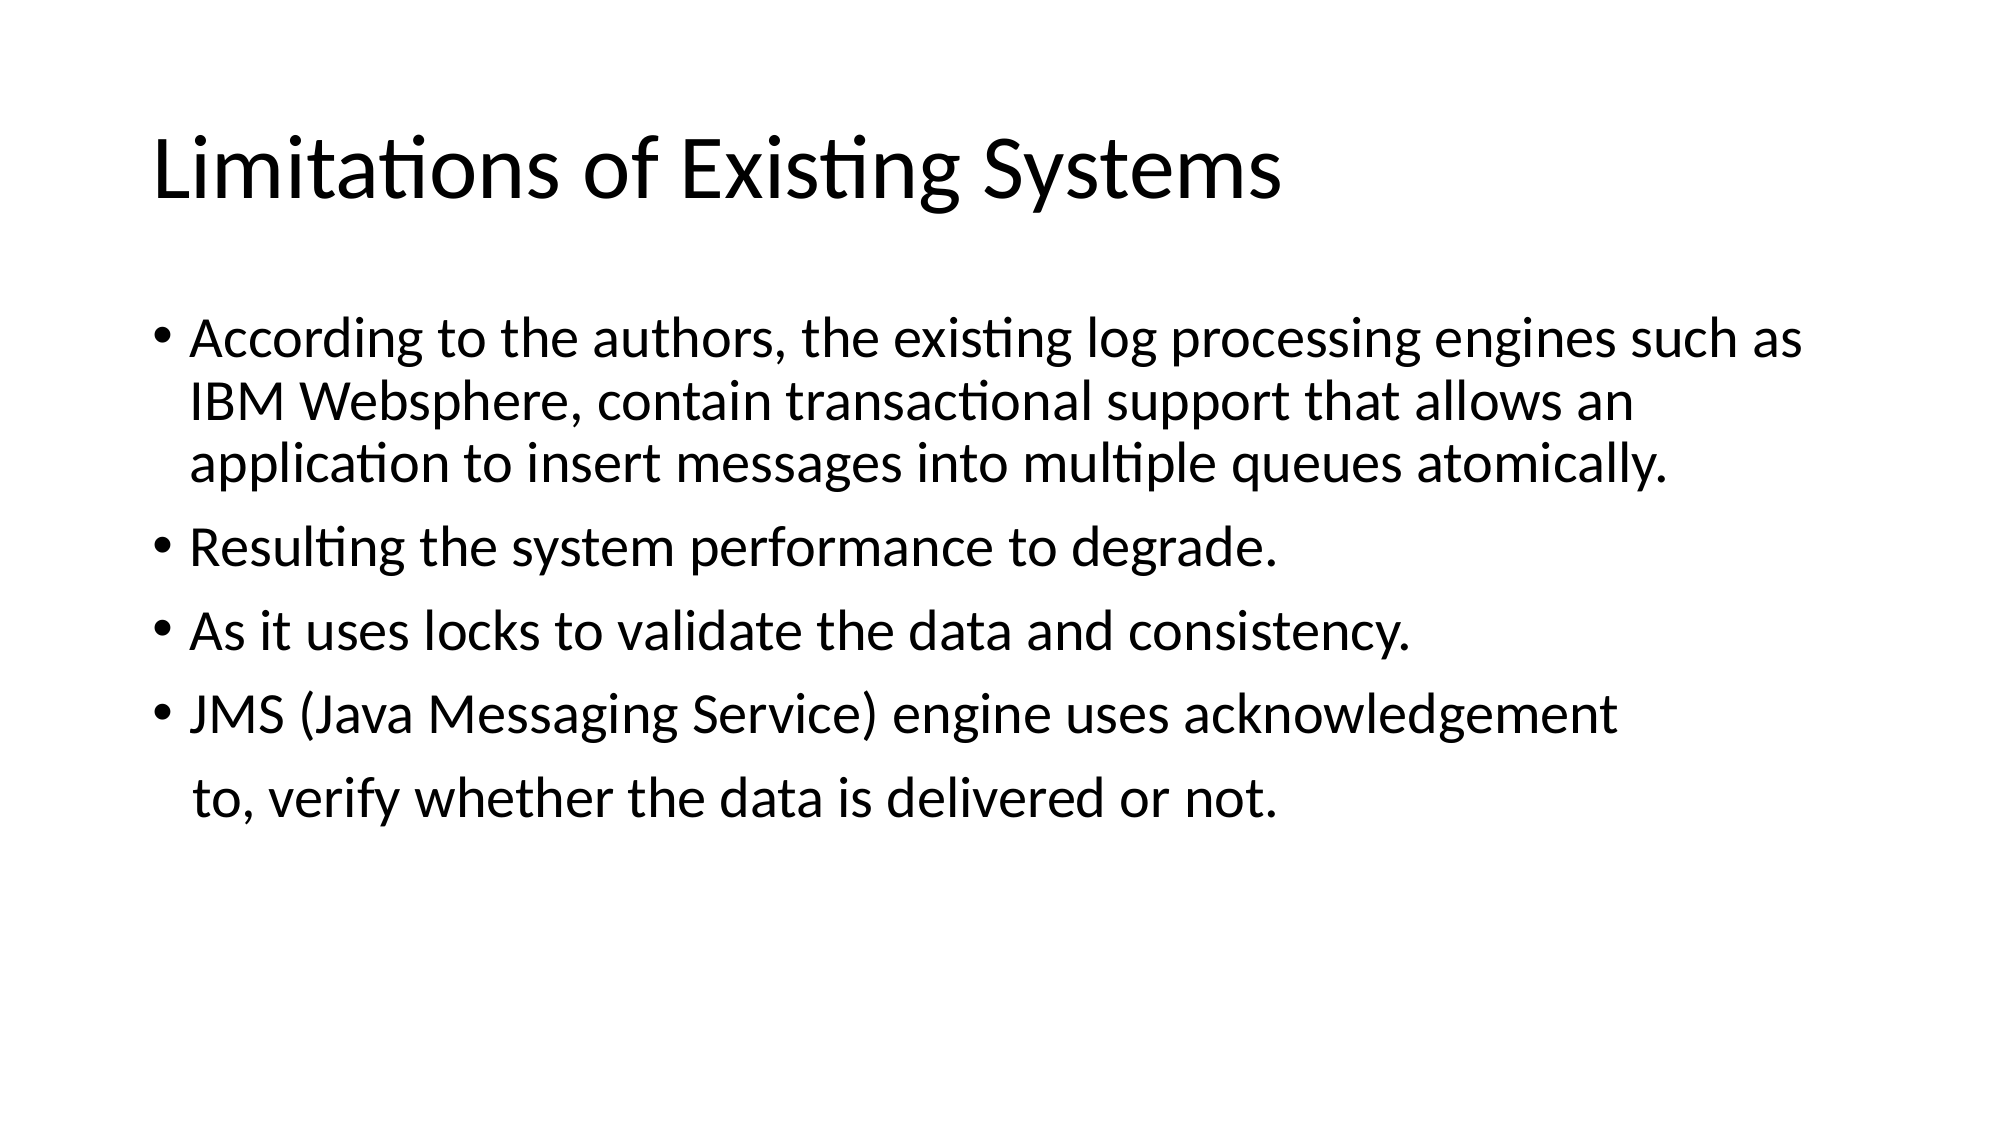

# Limitations of Existing Systems
According to the authors, the existing log processing engines such as IBM Websphere, contain transactional support that allows an application to insert messages into multiple queues atomically.
Resulting the system performance to degrade.
As it uses locks to validate the data and consistency.
JMS (Java Messaging Service) engine uses acknowledgement
   to, verify whether the data is delivered or not.